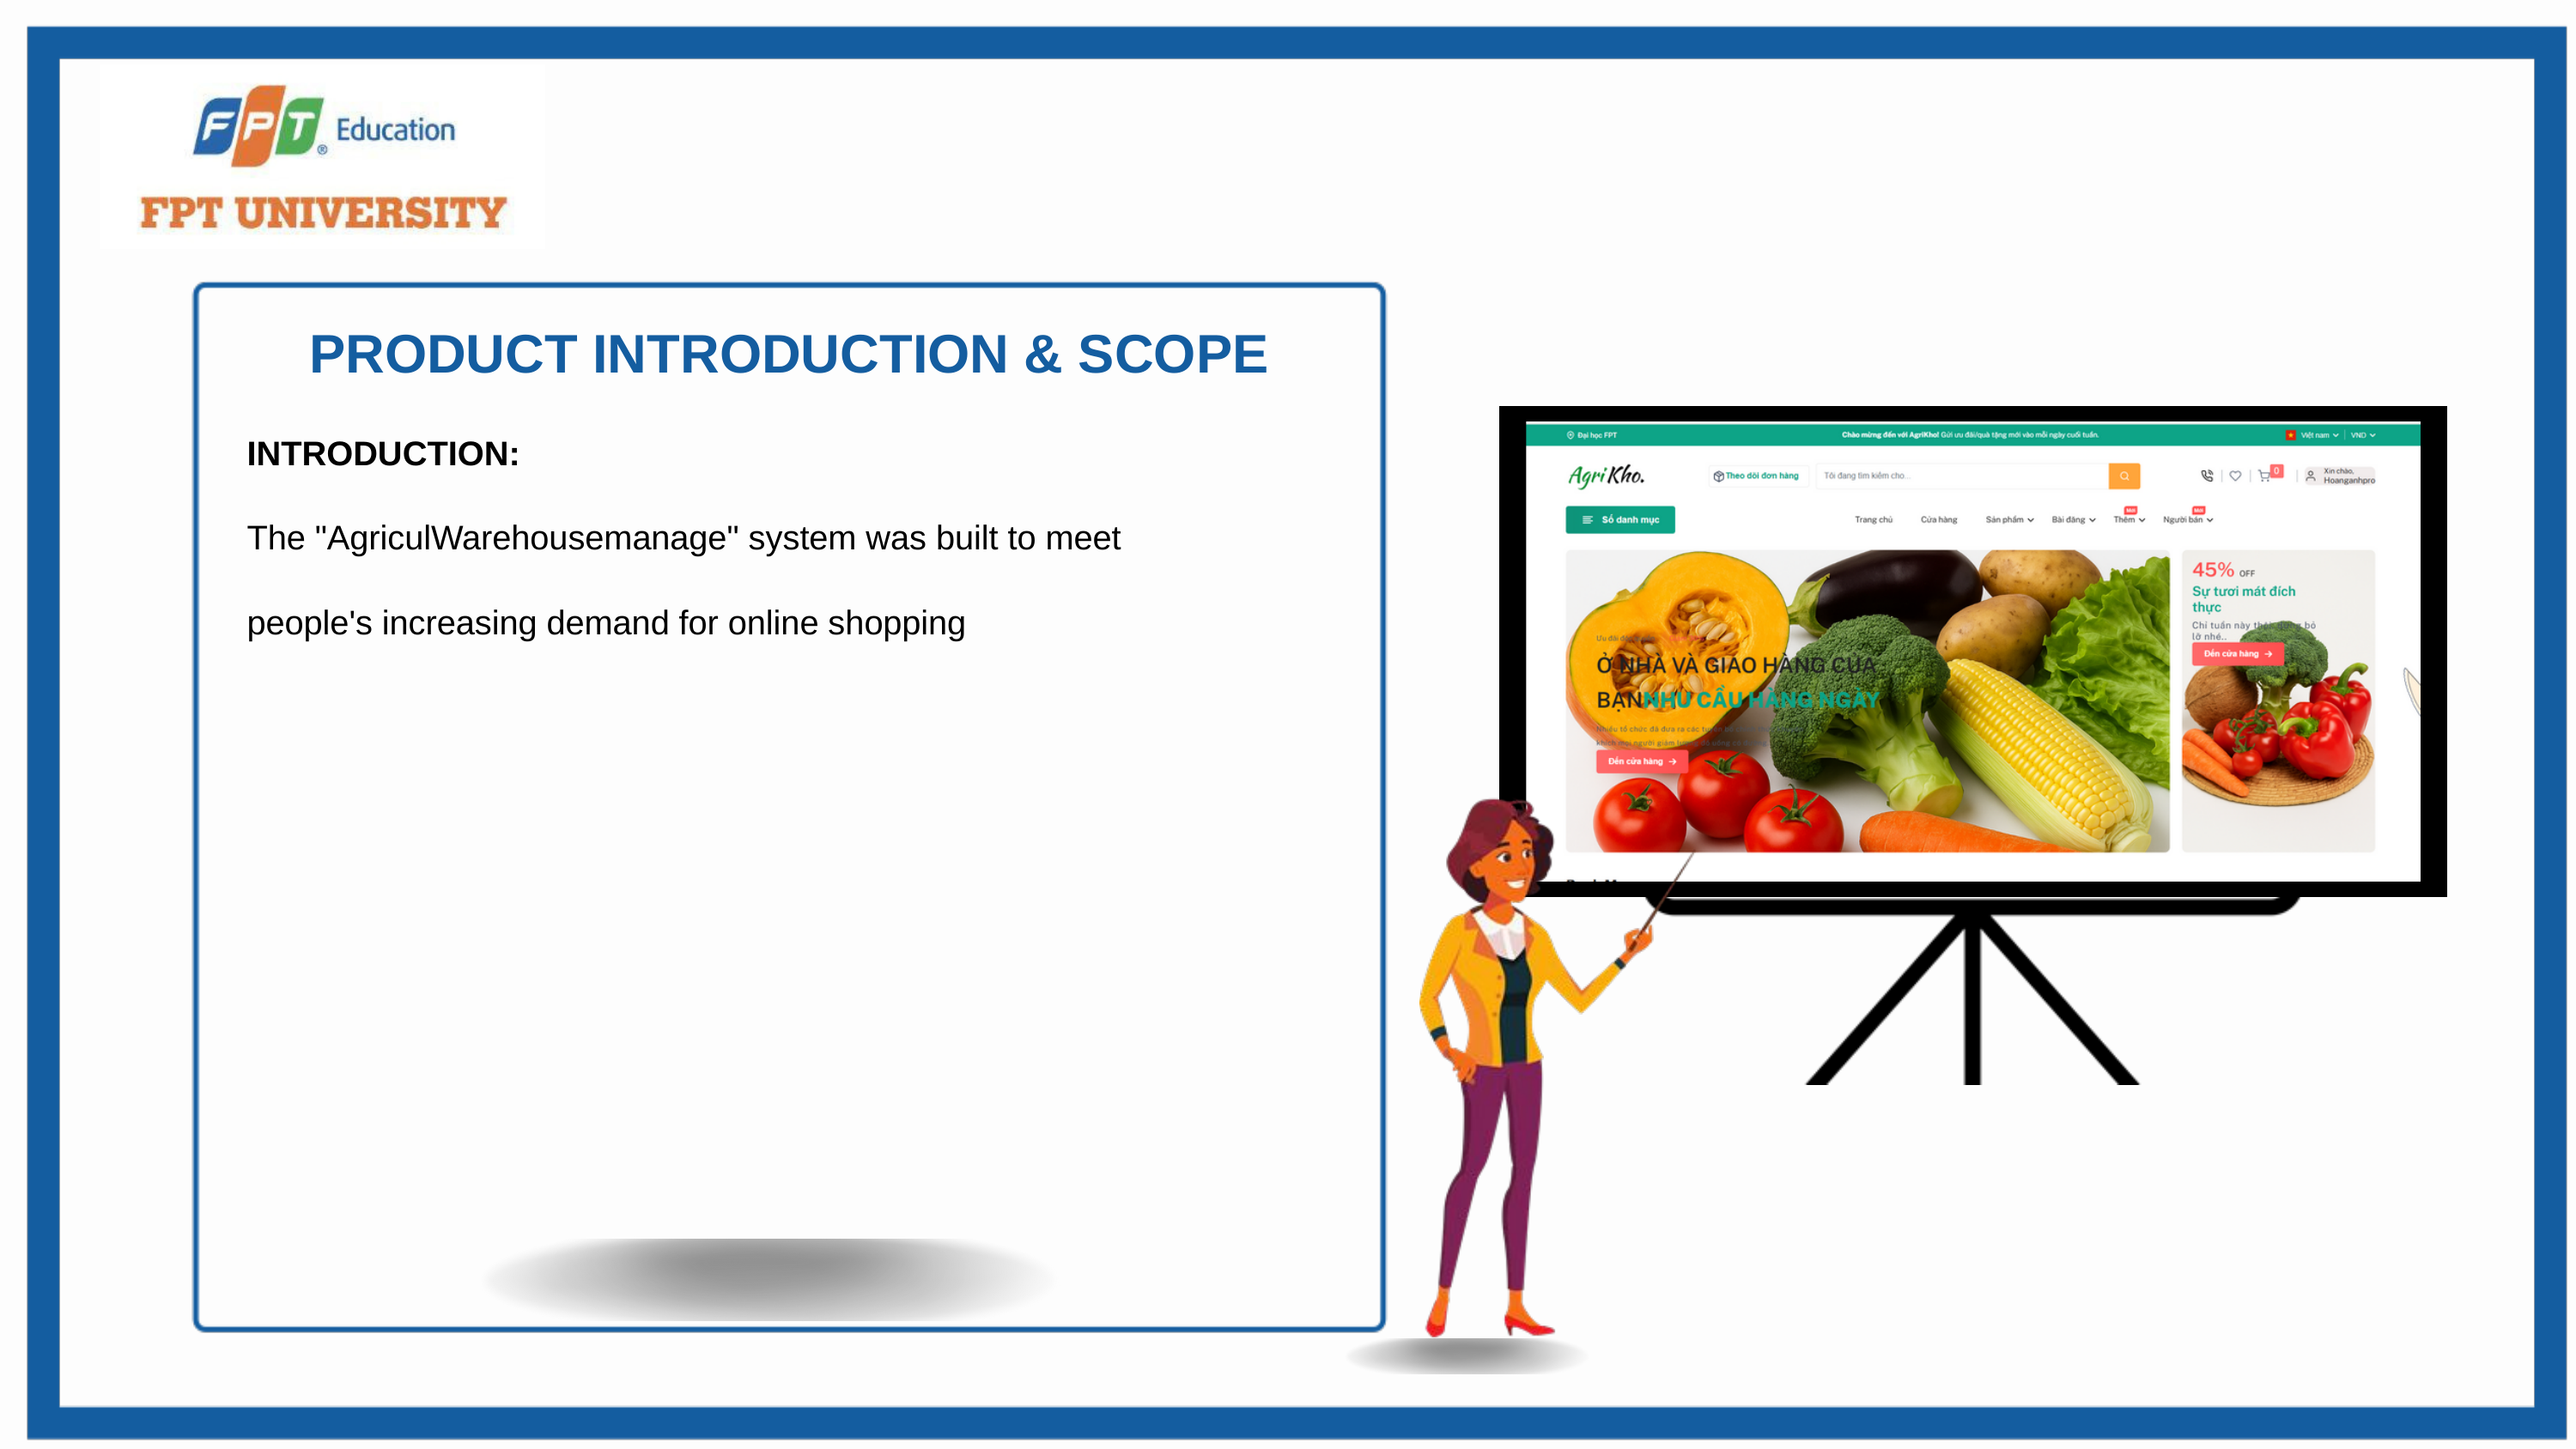

PRODUCT INTRODUCTION & SCOPE
INTRODUCTION:
The "AgriculWarehousemanage" system was built to meet people's increasing demand for online shopping